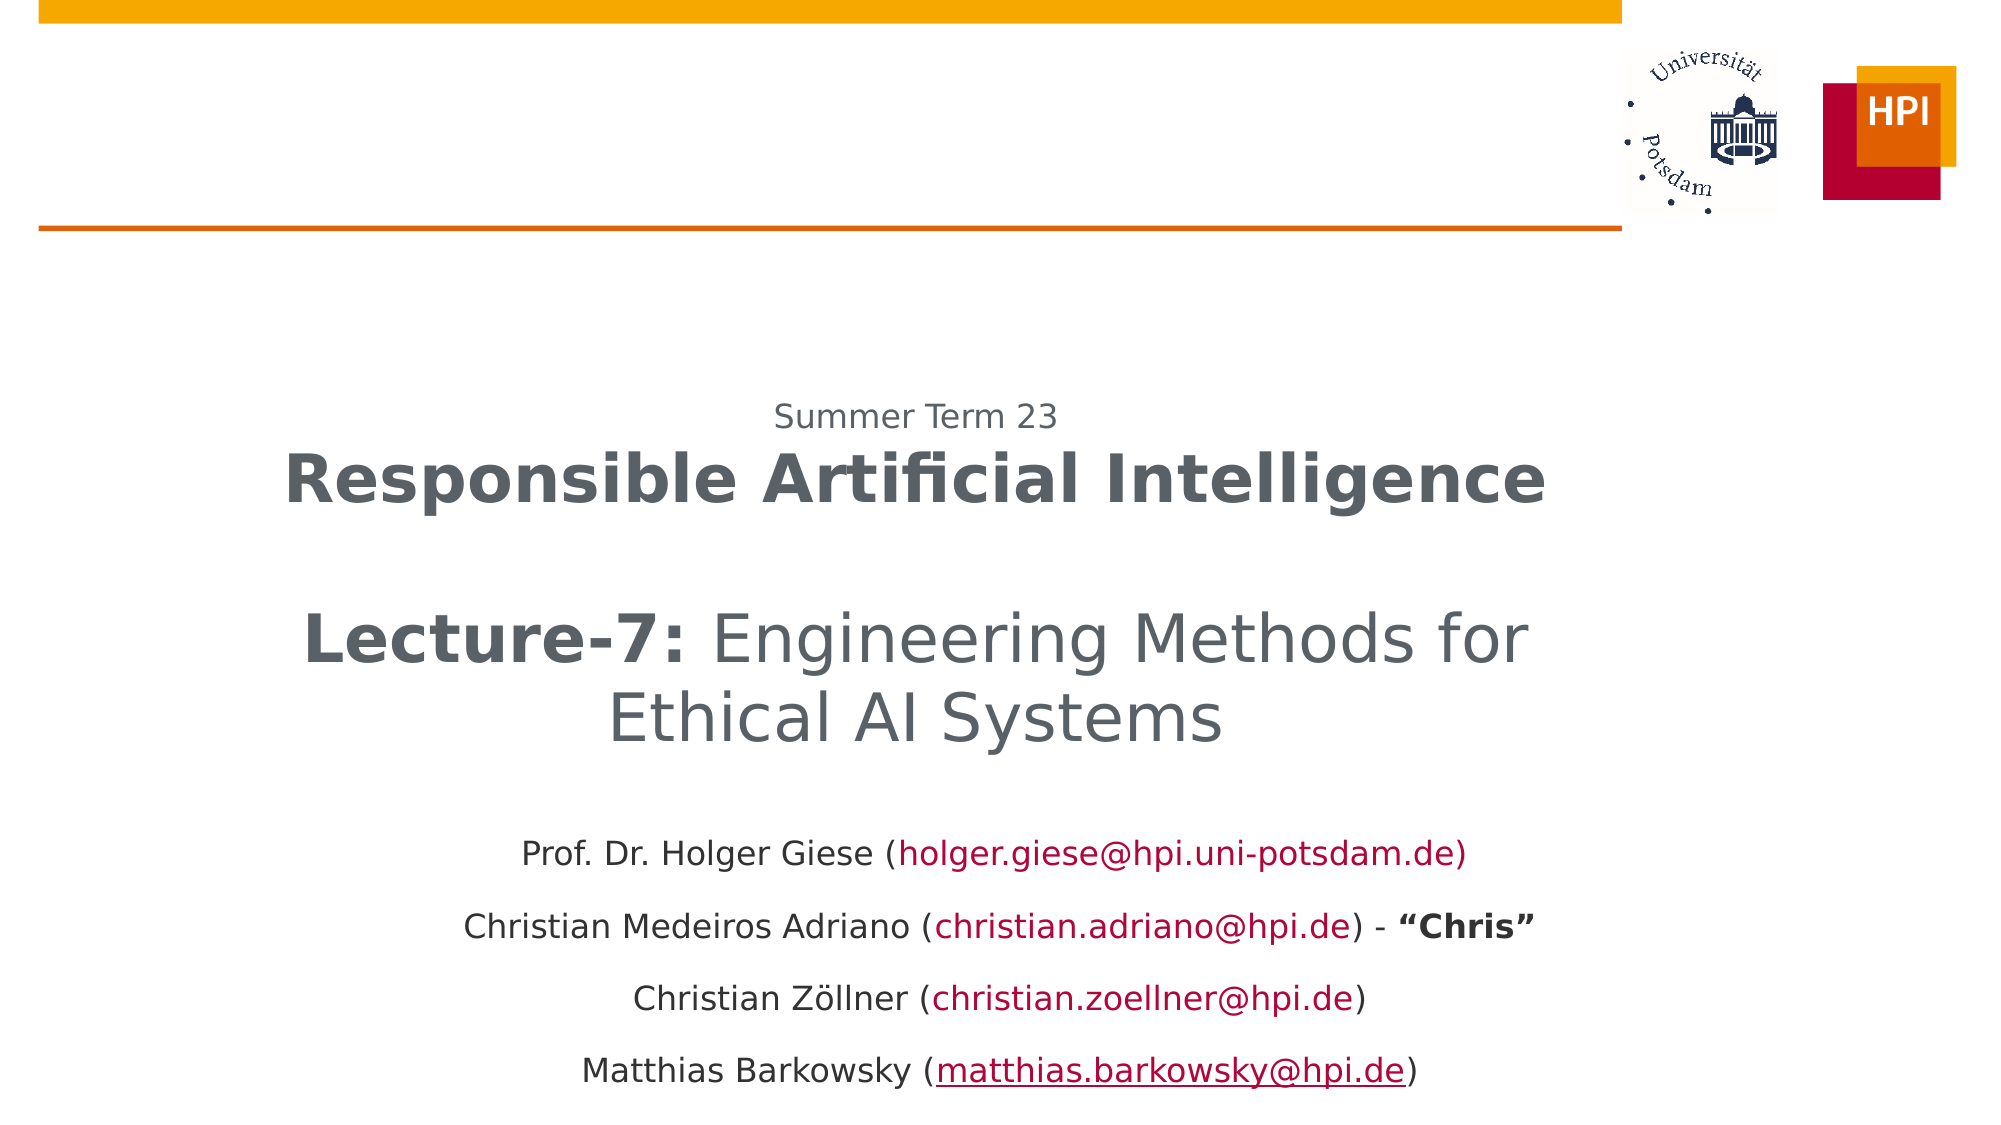

# Summer Term 23 Responsible Artificial Intelligence Lecture-7: Engineering Methods for Ethical AI Systems
Prof. Dr. Holger Giese (holger.giese@hpi.uni-potsdam.de)
Christian Medeiros Adriano (christian.adriano@hpi.de) - “Chris”
Christian Zöllner (christian.zoellner@hpi.de)
Matthias Barkowsky (matthias.barkowsky@hpi.de)